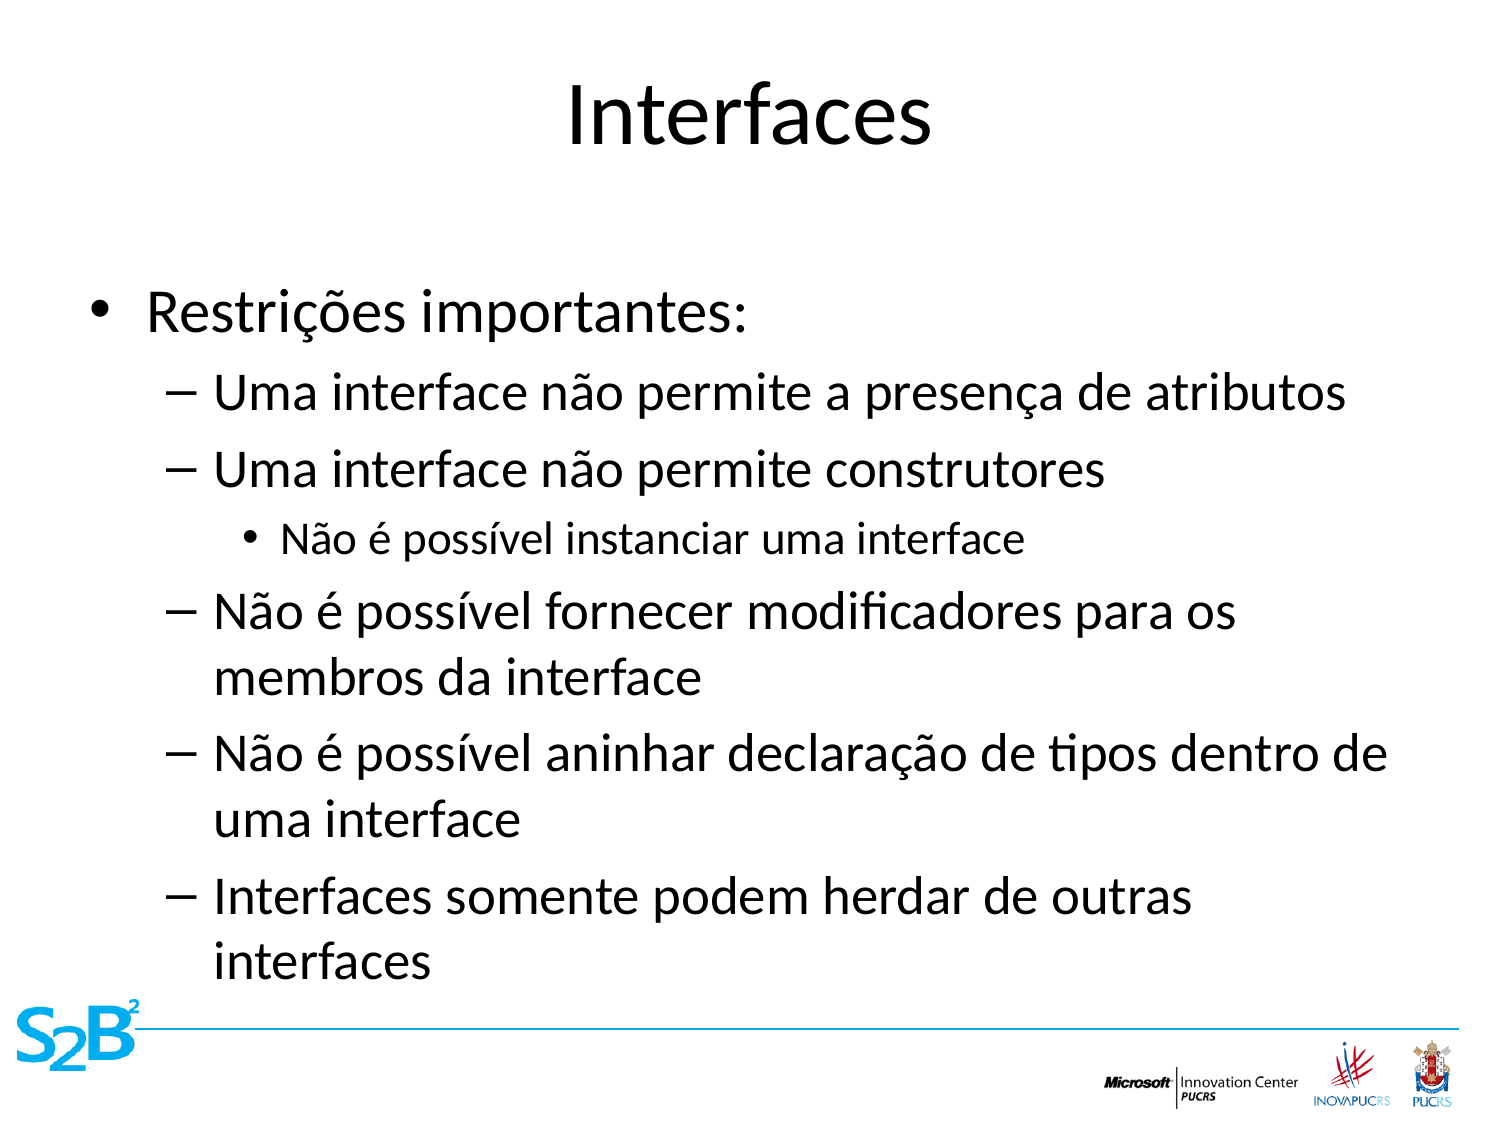

# Interfaces
Restrições importantes:
Uma interface não permite a presença de atributos
Uma interface não permite construtores
Não é possível instanciar uma interface
Não é possível fornecer modificadores para os membros da interface
Não é possível aninhar declaração de tipos dentro de uma interface
Interfaces somente podem herdar de outras interfaces